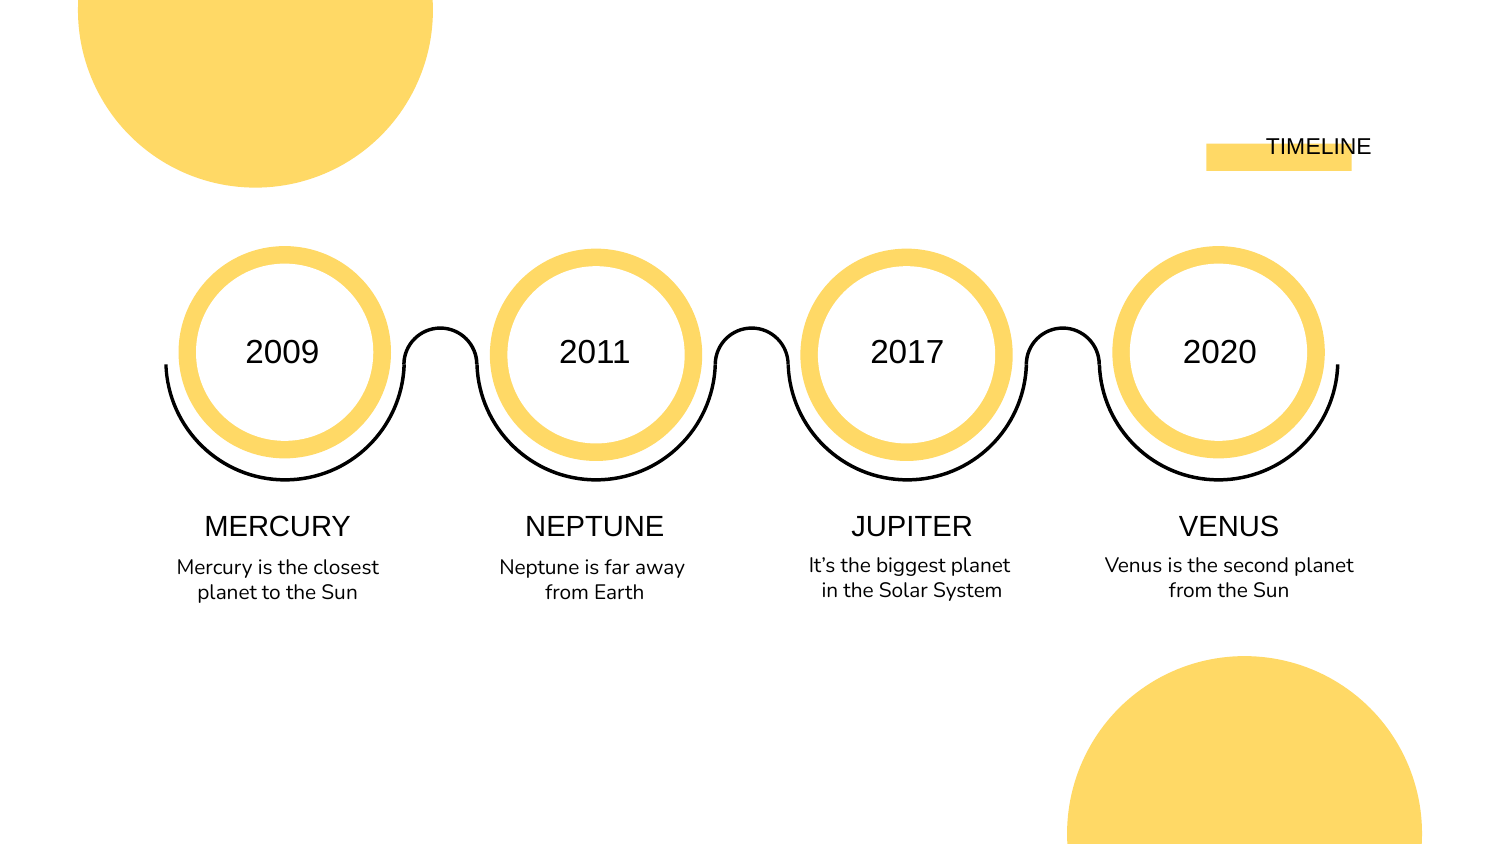

# TIMELINE

2009
2011
2017
2020
MERCURY
NEPTUNE
JUPITER
VENUS
It’s the biggest planet
in the Solar System
Venus is the second planet from the Sun
Mercury is the closest planet to the Sun

Neptune is far away
from Earth